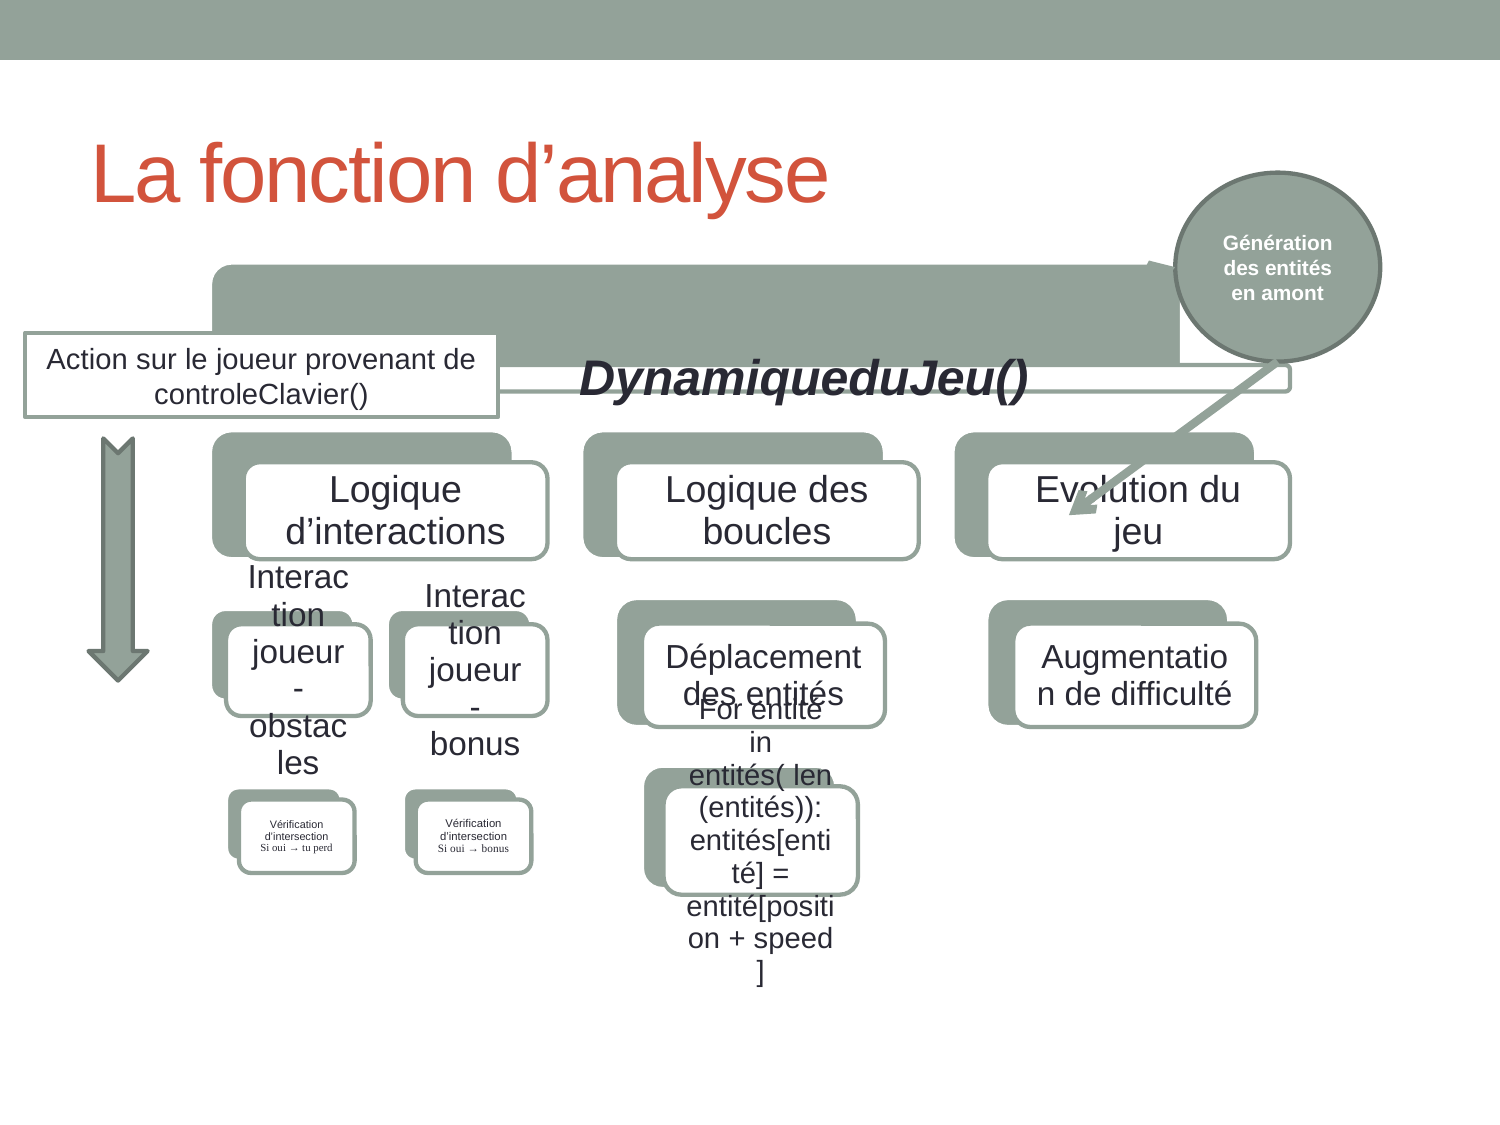

# La fonction d’analyse
Génération des entités en amont
DynamiqueduJeu()
Logique d’interactions
Interaction joueur - obstacles
Interaction joueur - bonus
Logique des boucles
entités[entité] = entité[position + speed ]
Evolution du jeu
Augmentation de difficulté
Vérification d’intersection
Si oui → tu perd
Vérification d’intersection
Si oui → bonus
Action sur le joueur provenant de controleClavier()